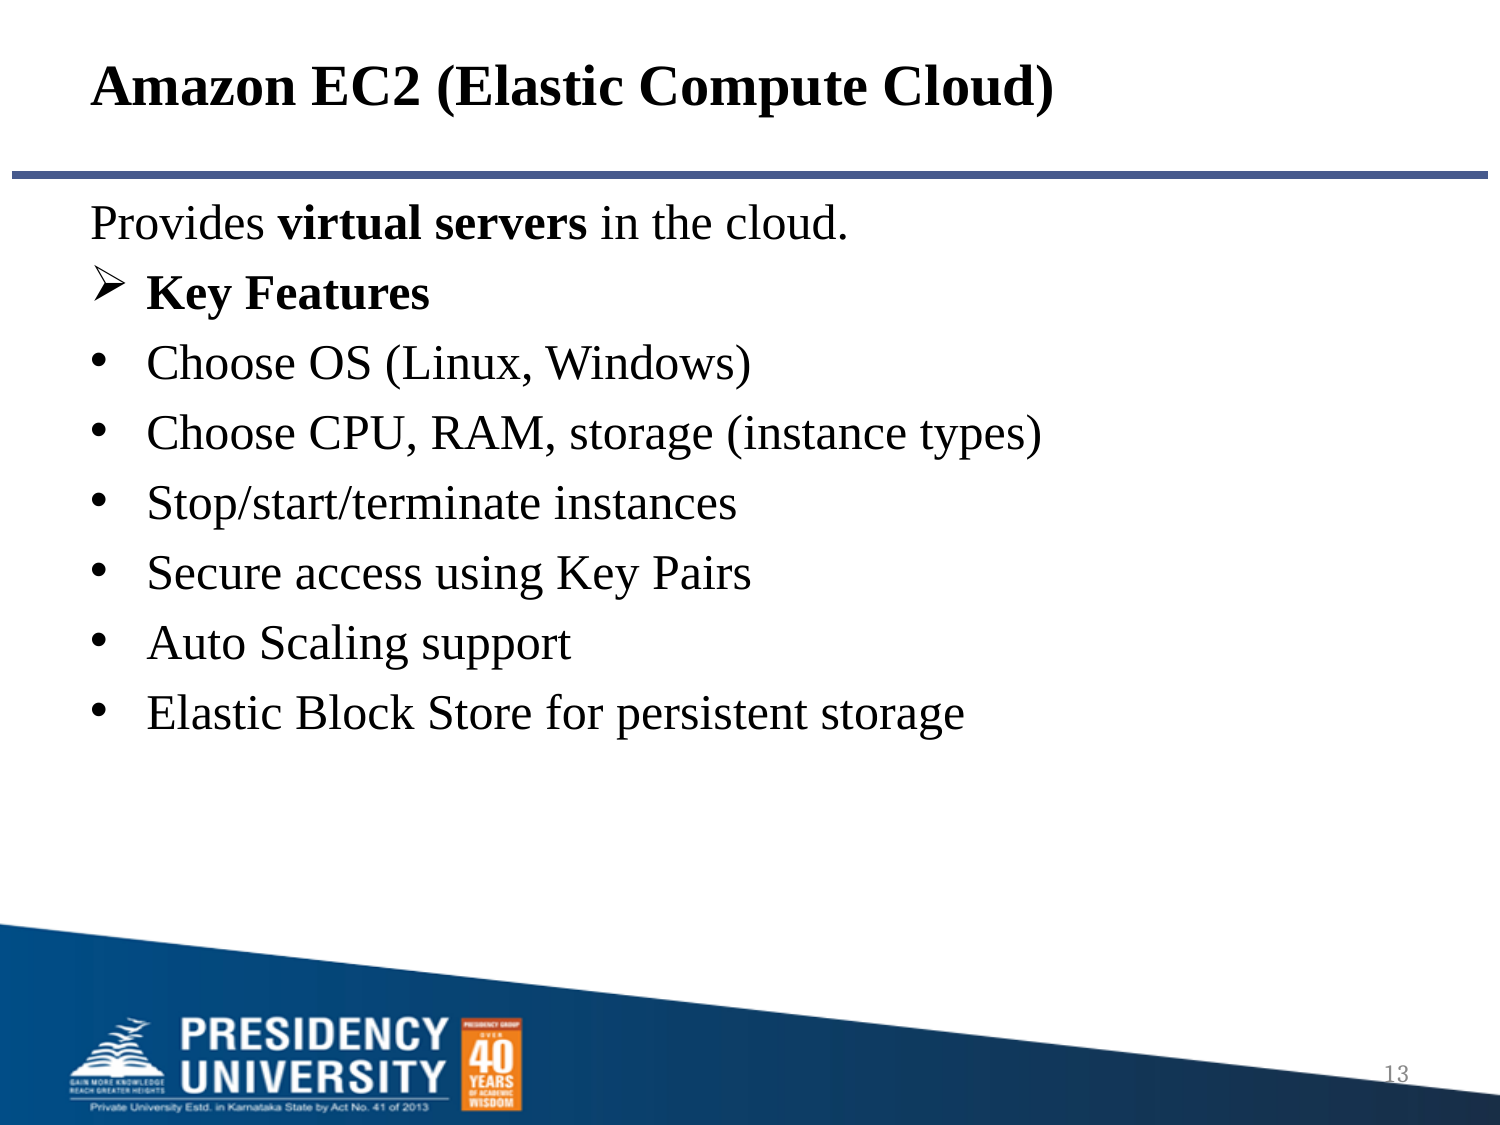

# Amazon EC2 (Elastic Compute Cloud)
Provides virtual servers in the cloud.
Key Features
Choose OS (Linux, Windows)
Choose CPU, RAM, storage (instance types)
Stop/start/terminate instances
Secure access using Key Pairs
Auto Scaling support
Elastic Block Store for persistent storage

13